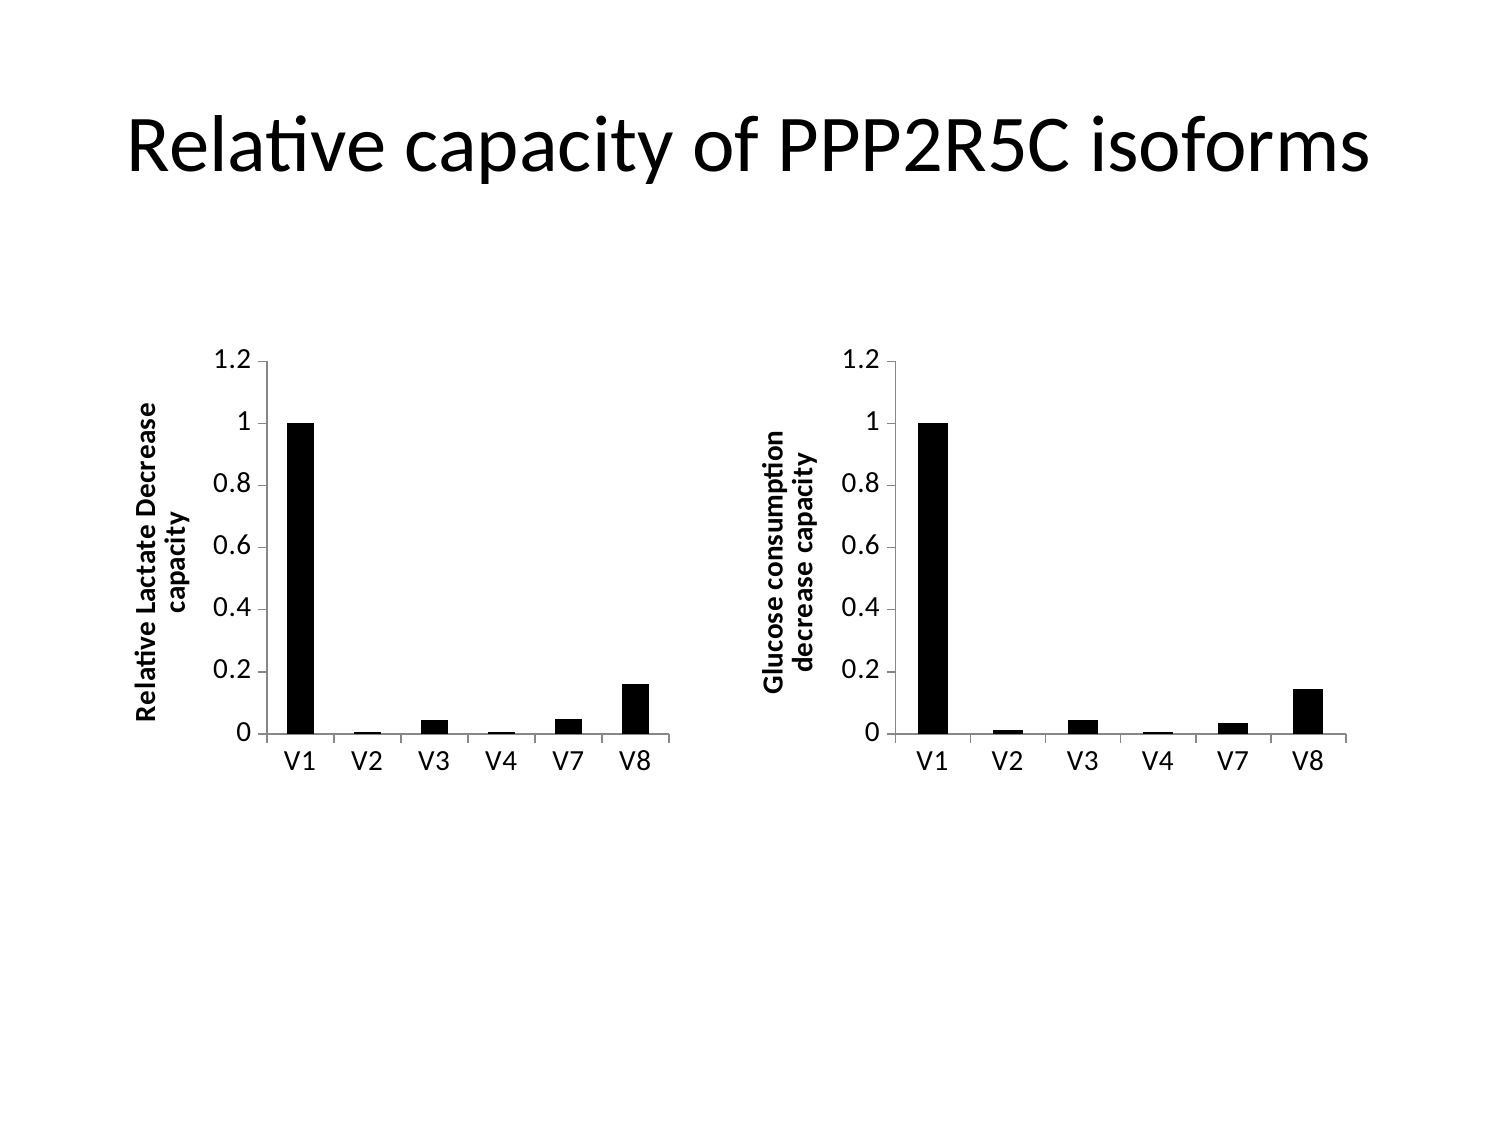

# Relative capacity of PPP2R5C isoforms

### Chart

| Category |  |
|---|---|
| V1 | 1.0 |
| V2 | 0.00742597409362962 |
| V3 | 0.0458632410038136 |
| V4 | 0.00495402077147219 |
| V7 | 0.0467728160931238 |
| V8 | 0.160349163644958 |

### Chart

| Category |  |
|---|---|
| V1 | 1.0 |
| V2 | 0.0135848400801311 |
| V3 | 0.0460601687904688 |
| V4 | 0.00655560018202979 |
| V7 | 0.0346733212598686 |
| V8 | 0.143222119791215 |